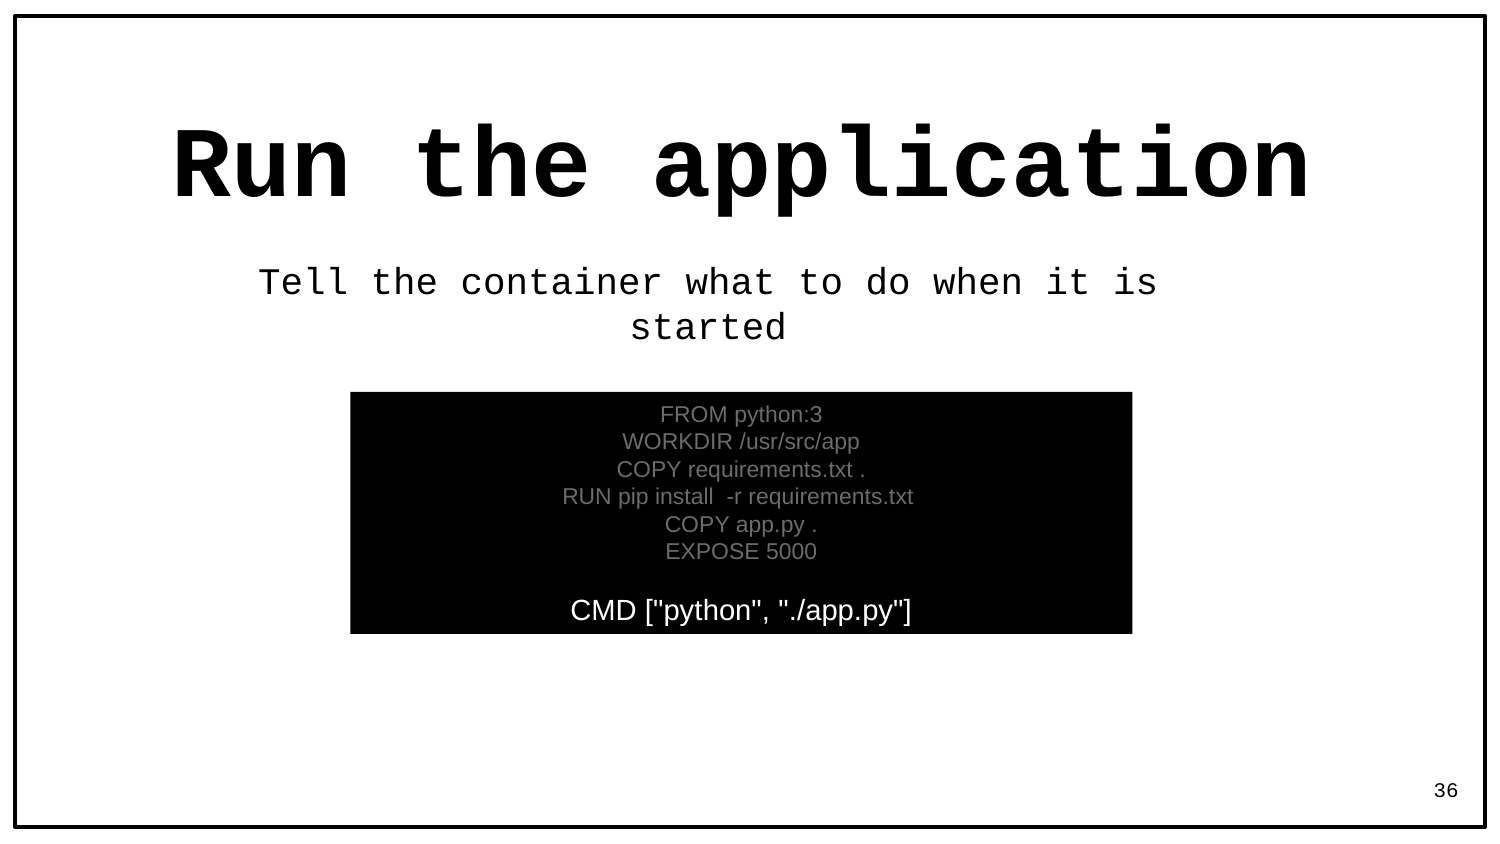

# Run the application

Tell the container what to do when it is started
FROM python:3
WORKDIR /usr/src/app
COPY requirements.txt .
RUN pip install  -r requirements.txt
COPY app.py .
EXPOSE 5000

CMD ["python", "./app.py"]
36